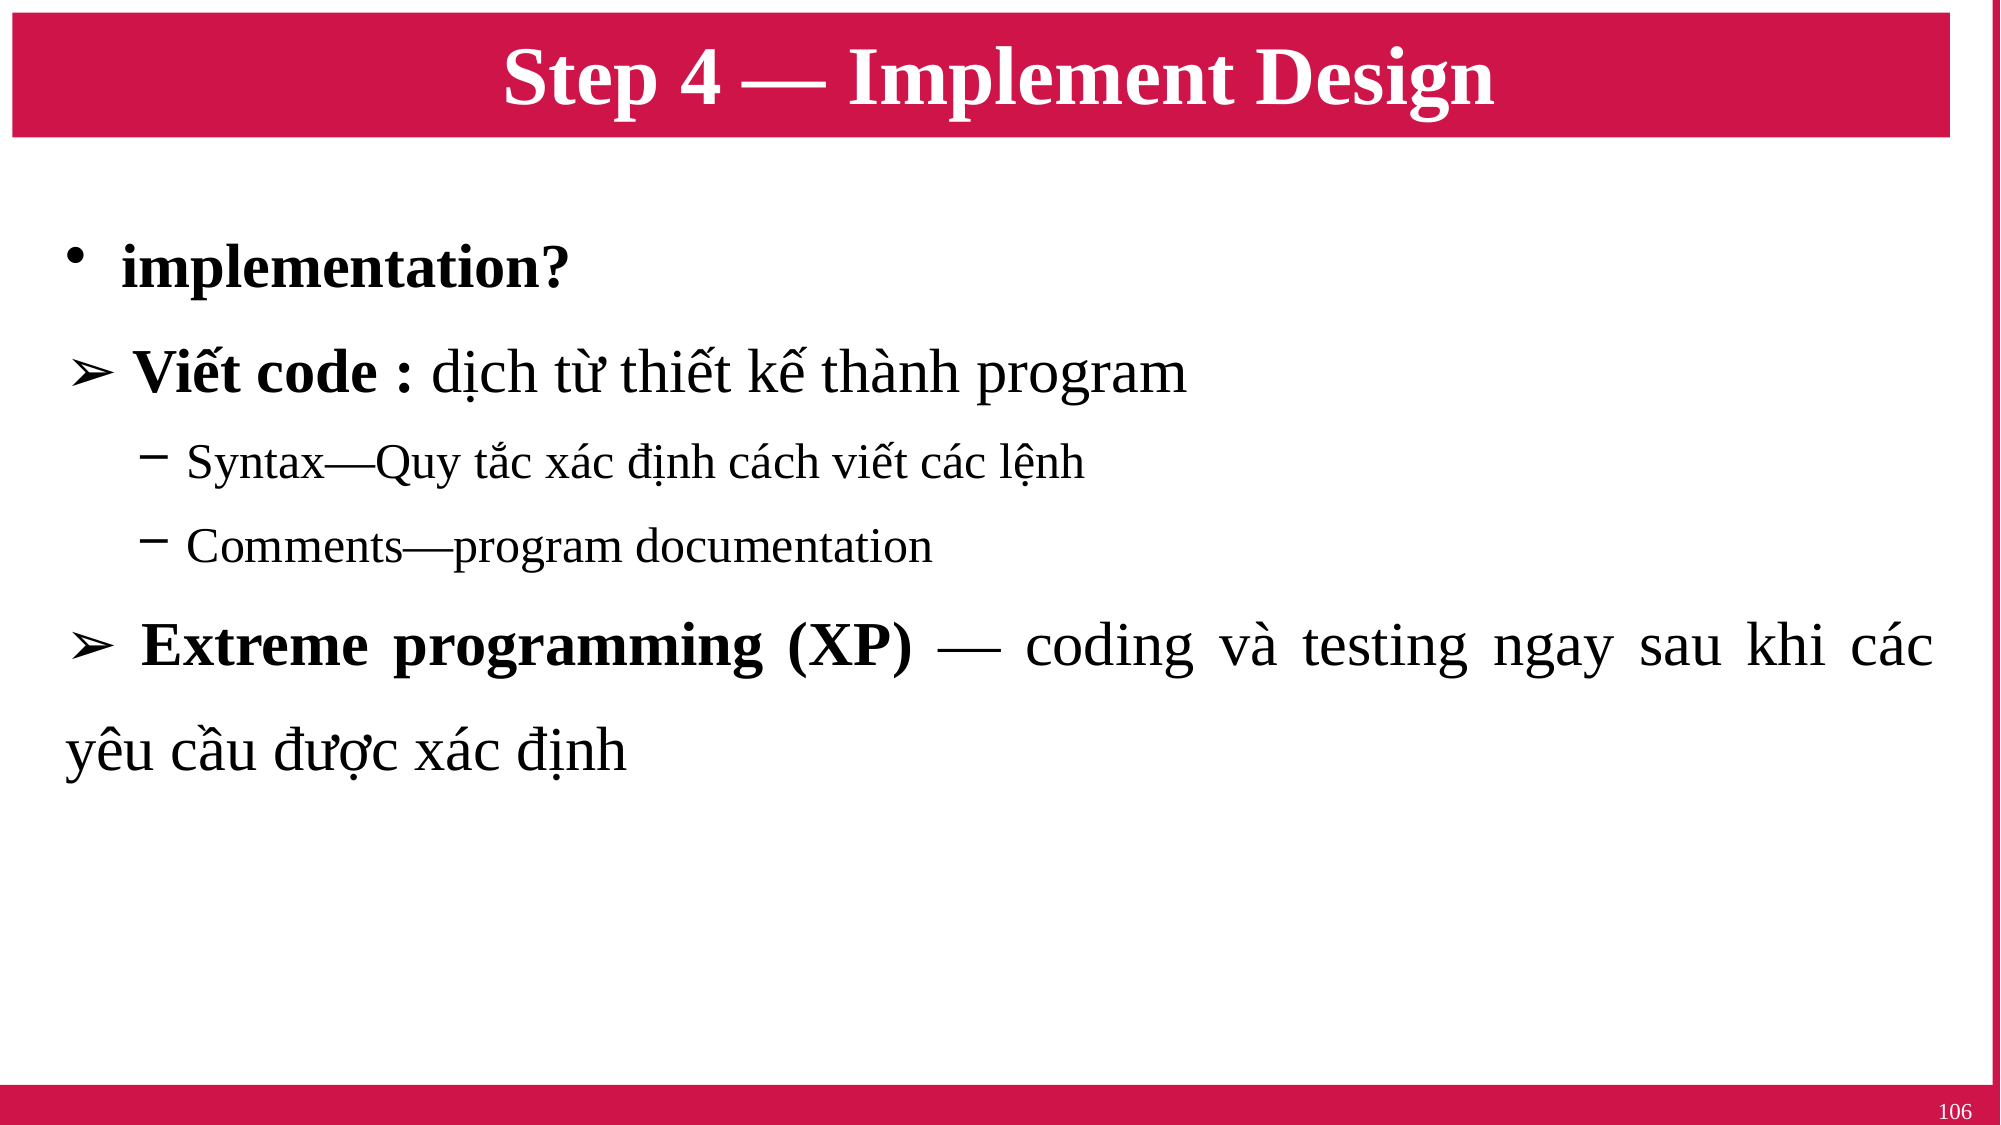

# Step 4 — Implement Design
implementation?
➢ Viết code : dịch từ thiết kế thành program
Syntax—Quy tắc xác định cách viết các lệnh
Comments—program documentation
➢ Extreme programming (XP) — coding và testing ngay sau khi các yêu cầu được xác định
106